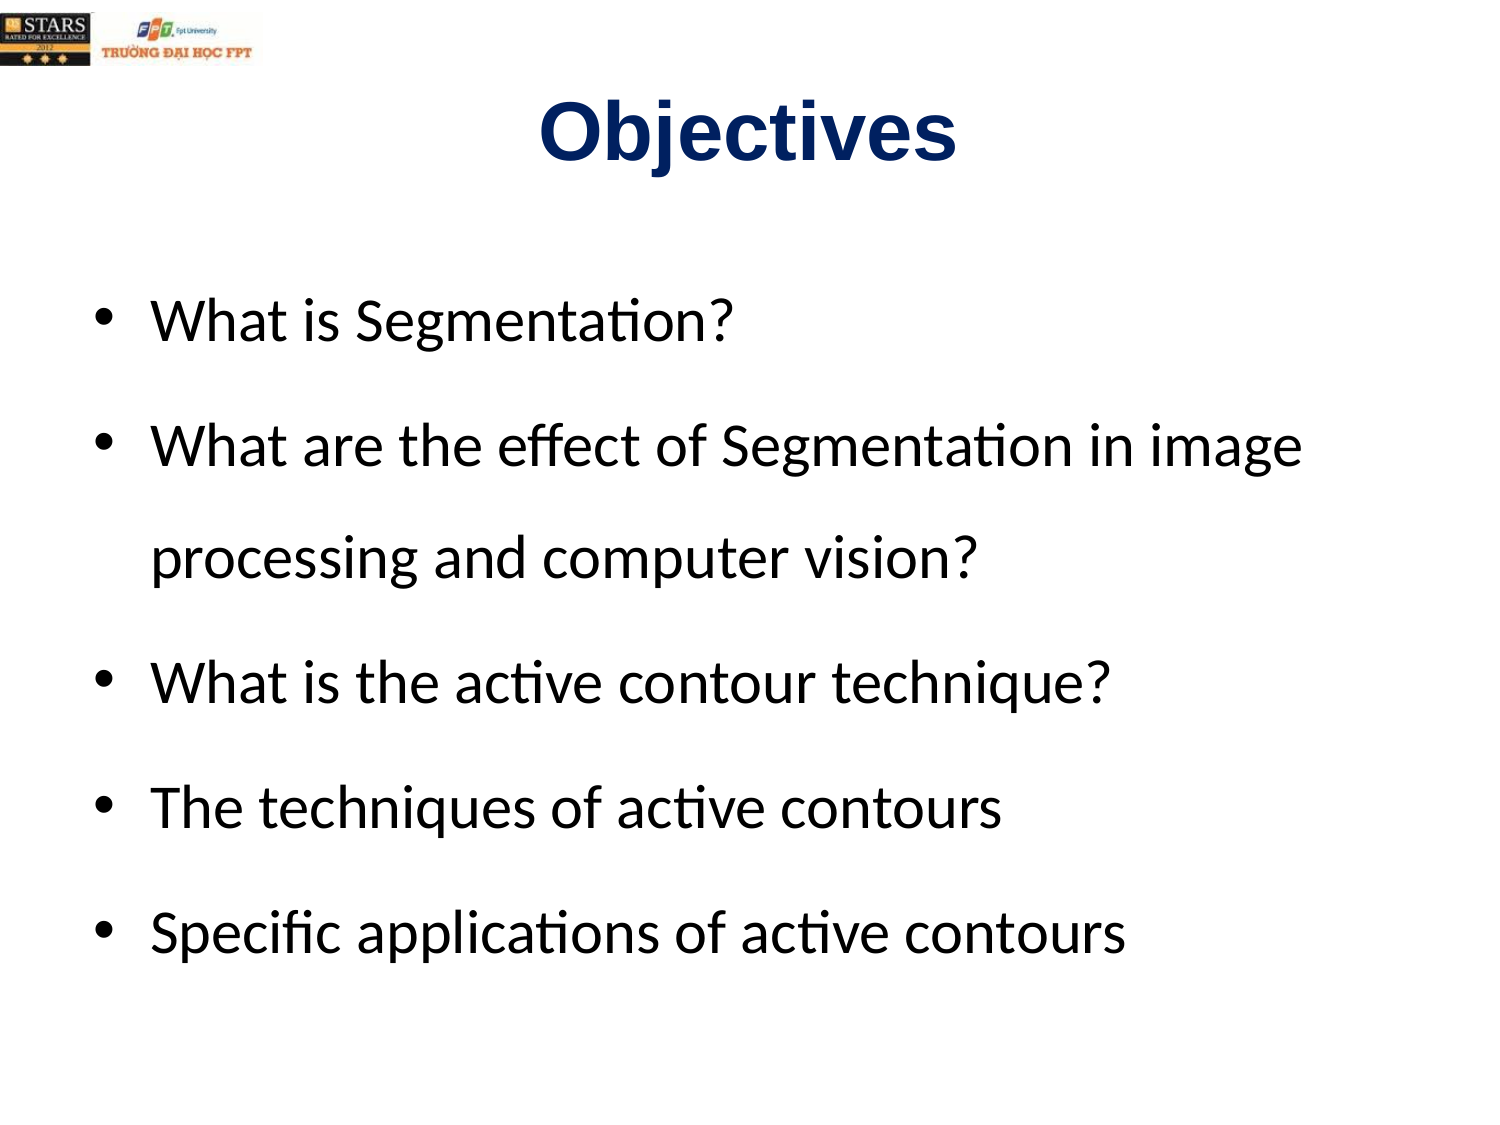

# Objectives
What is Segmentation?
What are the effect of Segmentation in image processing and computer vision?
What is the active contour technique?
The techniques of active contours
Specific applications of active contours